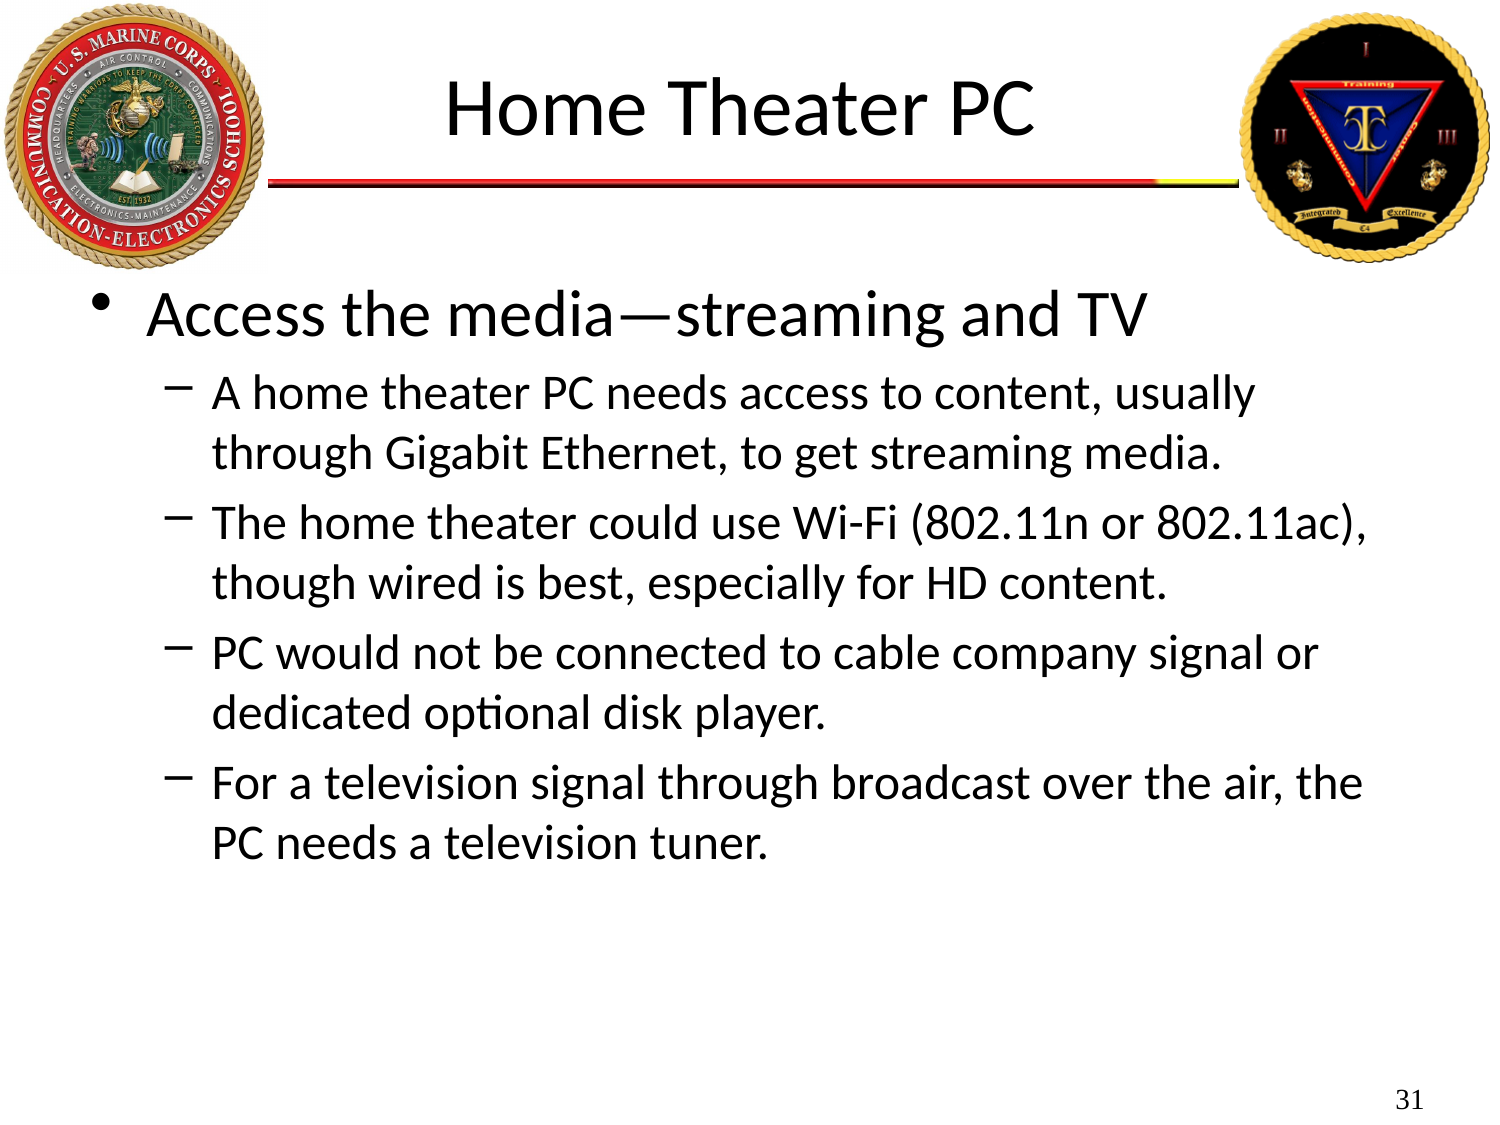

# Home Theater PC
Access the media—streaming and TV
A home theater PC needs access to content, usually through Gigabit Ethernet, to get streaming media.
The home theater could use Wi-Fi (802.11n or 802.11ac), though wired is best, especially for HD content.
PC would not be connected to cable company signal or dedicated optional disk player.
For a television signal through broadcast over the air, the PC needs a television tuner.